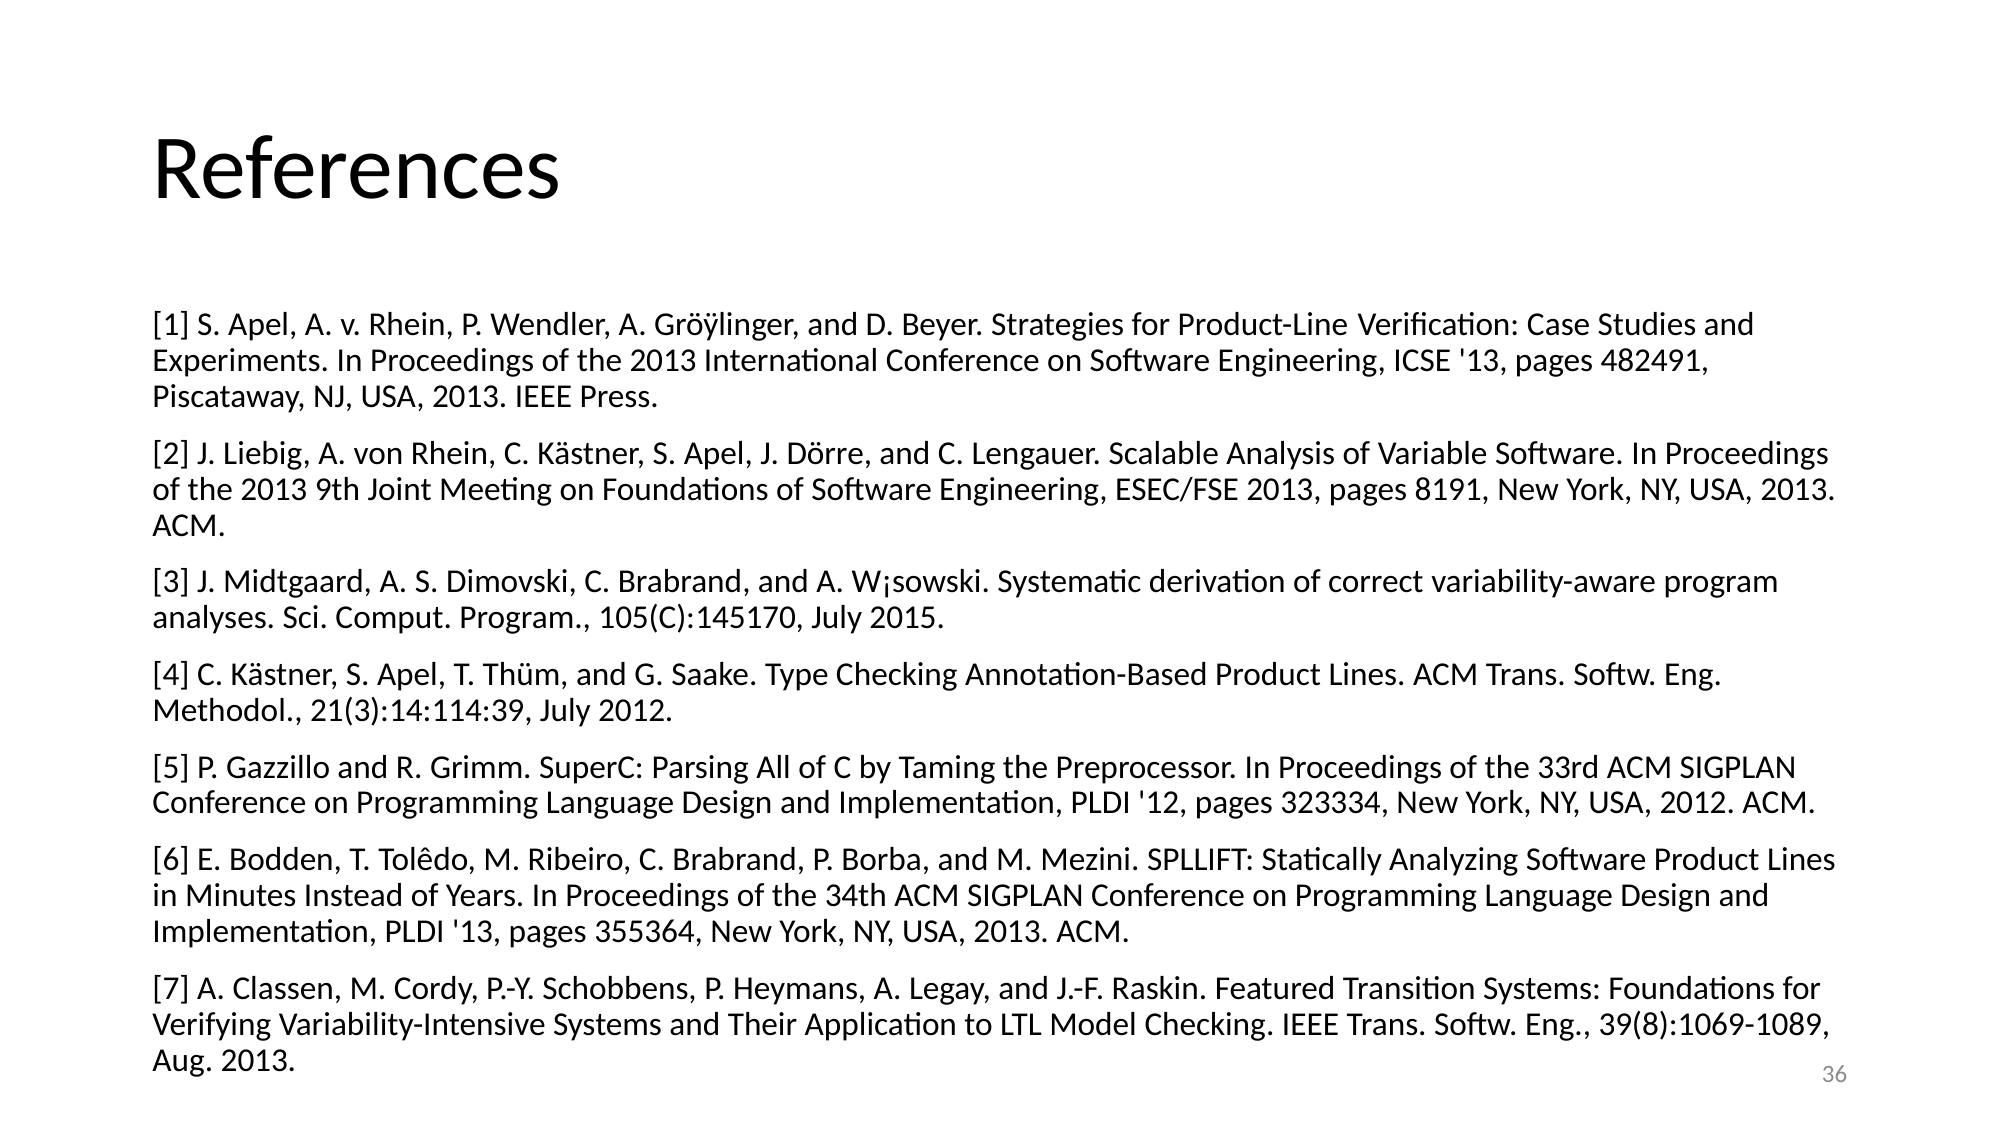

# References
[1] S. Apel, A. v. Rhein, P. Wendler, A. Gröÿlinger, and D. Beyer. Strategies for Product-Line Verification: Case Studies and Experiments. In Proceedings of the 2013 International Conference on Software Engineering, ICSE '13, pages 482491, Piscataway, NJ, USA, 2013. IEEE Press.
[2] J. Liebig, A. von Rhein, C. Kästner, S. Apel, J. Dörre, and C. Lengauer. Scalable Analysis of Variable Software. In Proceedings of the 2013 9th Joint Meeting on Foundations of Software Engineering, ESEC/FSE 2013, pages 8191, New York, NY, USA, 2013. ACM.
[3] J. Midtgaard, A. S. Dimovski, C. Brabrand, and A. W¡sowski. Systematic derivation of correct variability-aware program analyses. Sci. Comput. Program., 105(C):145170, July 2015.
[4] C. Kästner, S. Apel, T. Thüm, and G. Saake. Type Checking Annotation-Based Product Lines. ACM Trans. Softw. Eng. Methodol., 21(3):14:114:39, July 2012.
[5] P. Gazzillo and R. Grimm. SuperC: Parsing All of C by Taming the Preprocessor. In Proceedings of the 33rd ACM SIGPLAN Conference on Programming Language Design and Implementation, PLDI '12, pages 323334, New York, NY, USA, 2012. ACM.
[6] E. Bodden, T. Tolêdo, M. Ribeiro, C. Brabrand, P. Borba, and M. Mezini. SPLLIFT: Statically Analyzing Software Product Lines in Minutes Instead of Years. In Proceedings of the 34th ACM SIGPLAN Conference on Programming Language Design and Implementation, PLDI '13, pages 355364, New York, NY, USA, 2013. ACM.
[7] A. Classen, M. Cordy, P.-Y. Schobbens, P. Heymans, A. Legay, and J.-F. Raskin. Featured Transition Systems: Foundations for Verifying Variability-Intensive Systems and Their Application to LTL Model Checking. IEEE Trans. Softw. Eng., 39(8):1069-1089, Aug. 2013.
36